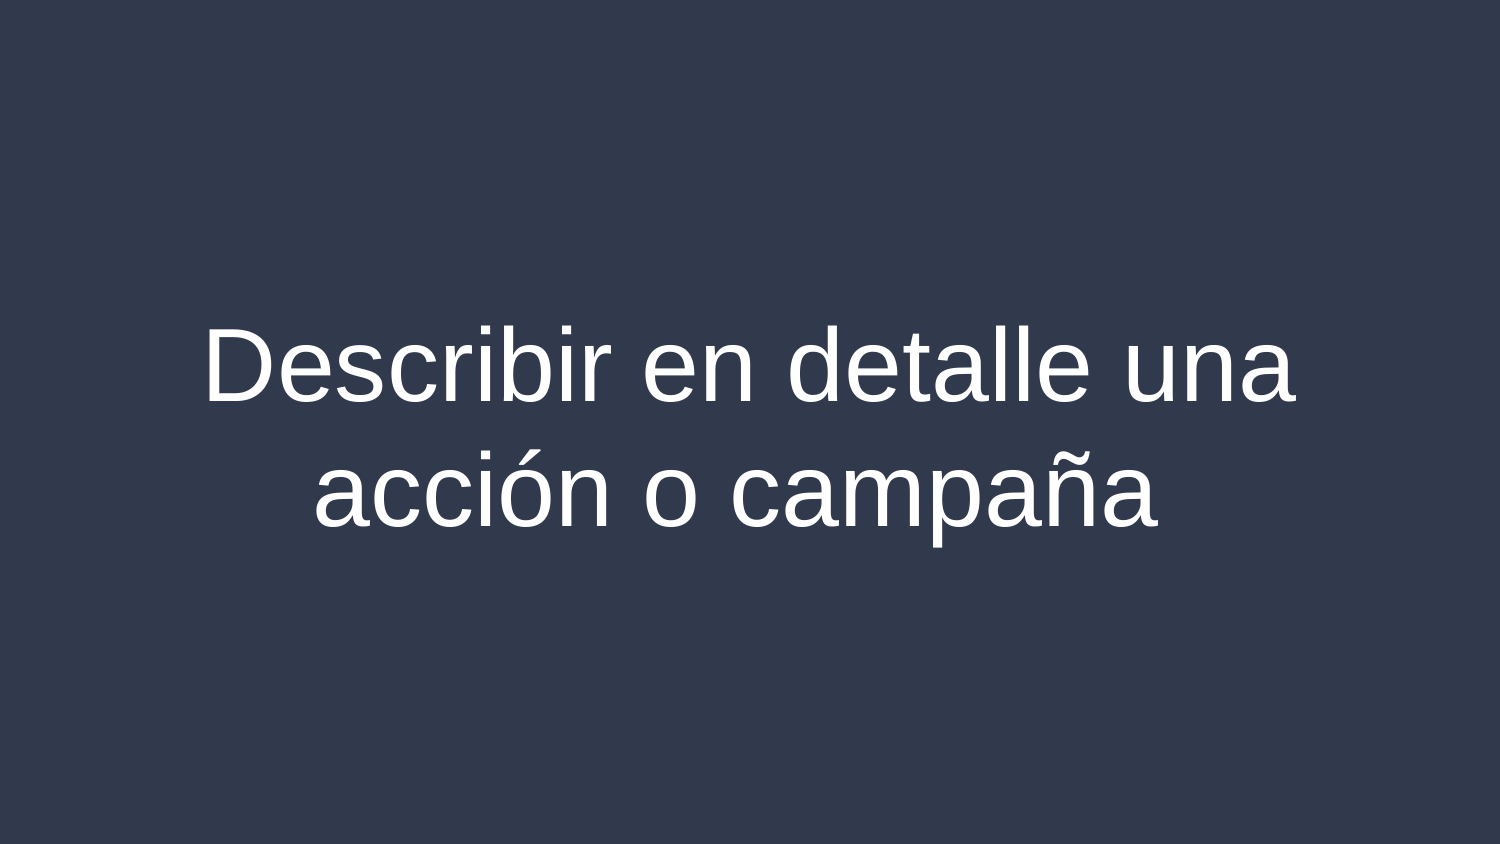

# Describir en detalle una acción o campaña